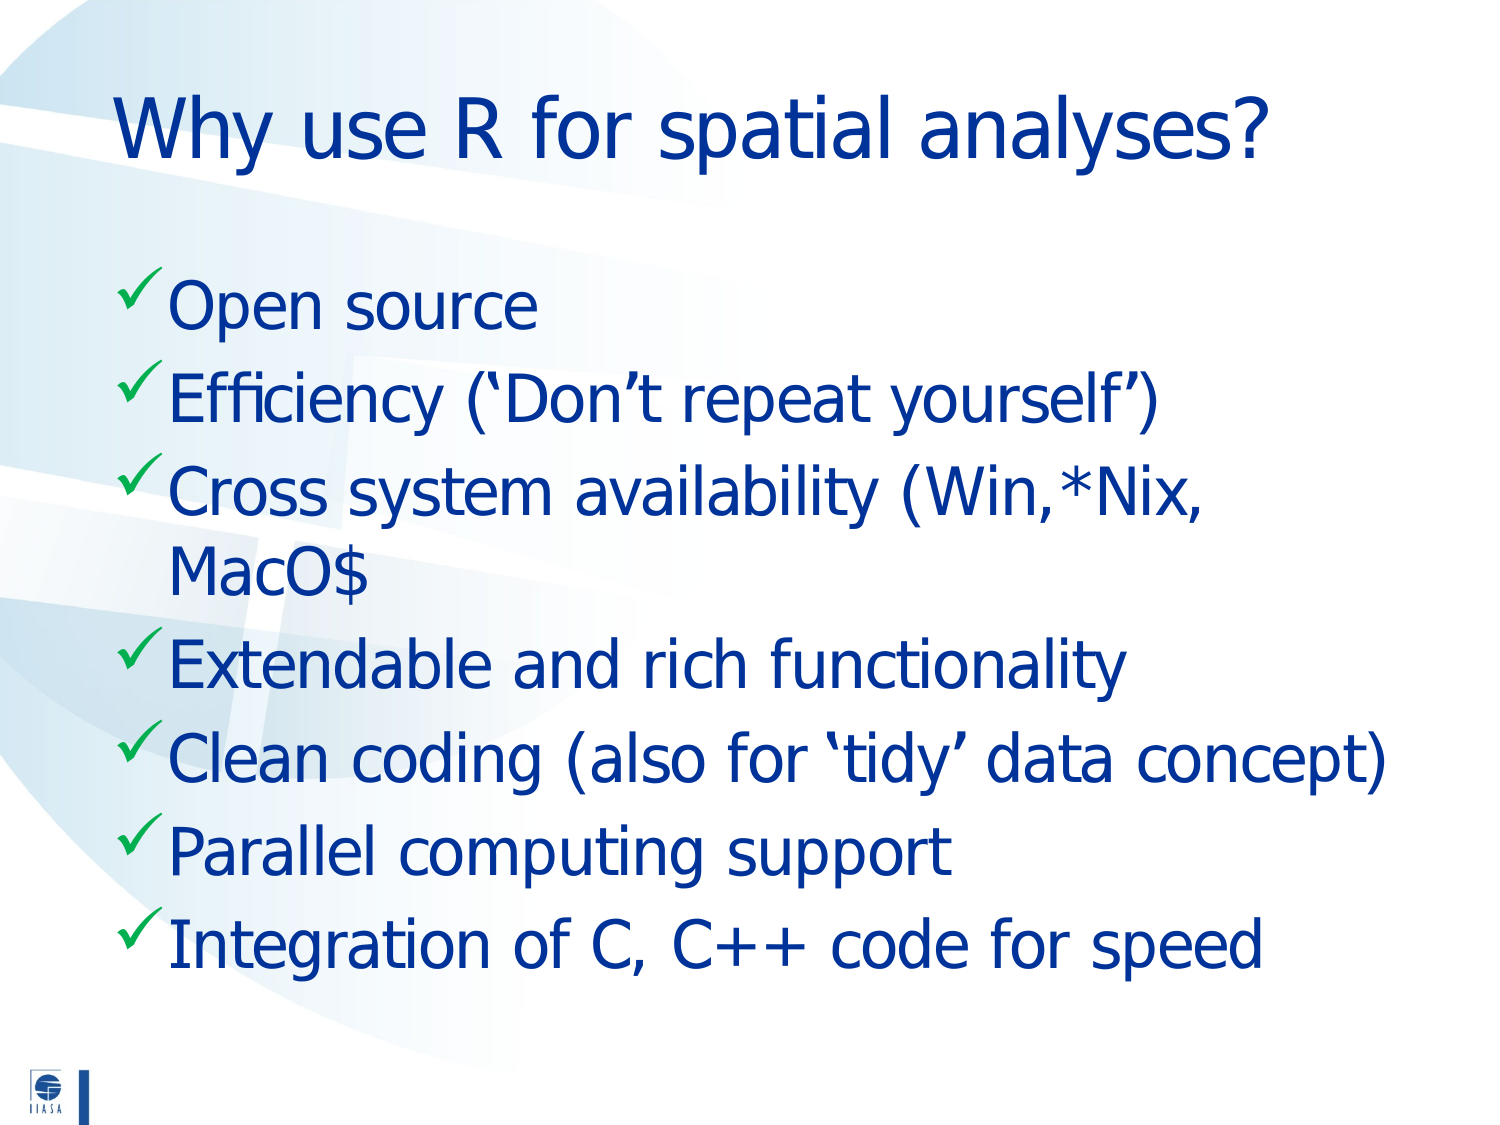

# Why use R for spatial analyses?
Open source
Efficiency (‘Don’t repeat yourself’)
Cross system availability (Win,*Nix, MacO$
Extendable and rich functionality
Clean coding (also for ‘tidy’ data concept)
Parallel computing support
Integration of C, C++ code for speed